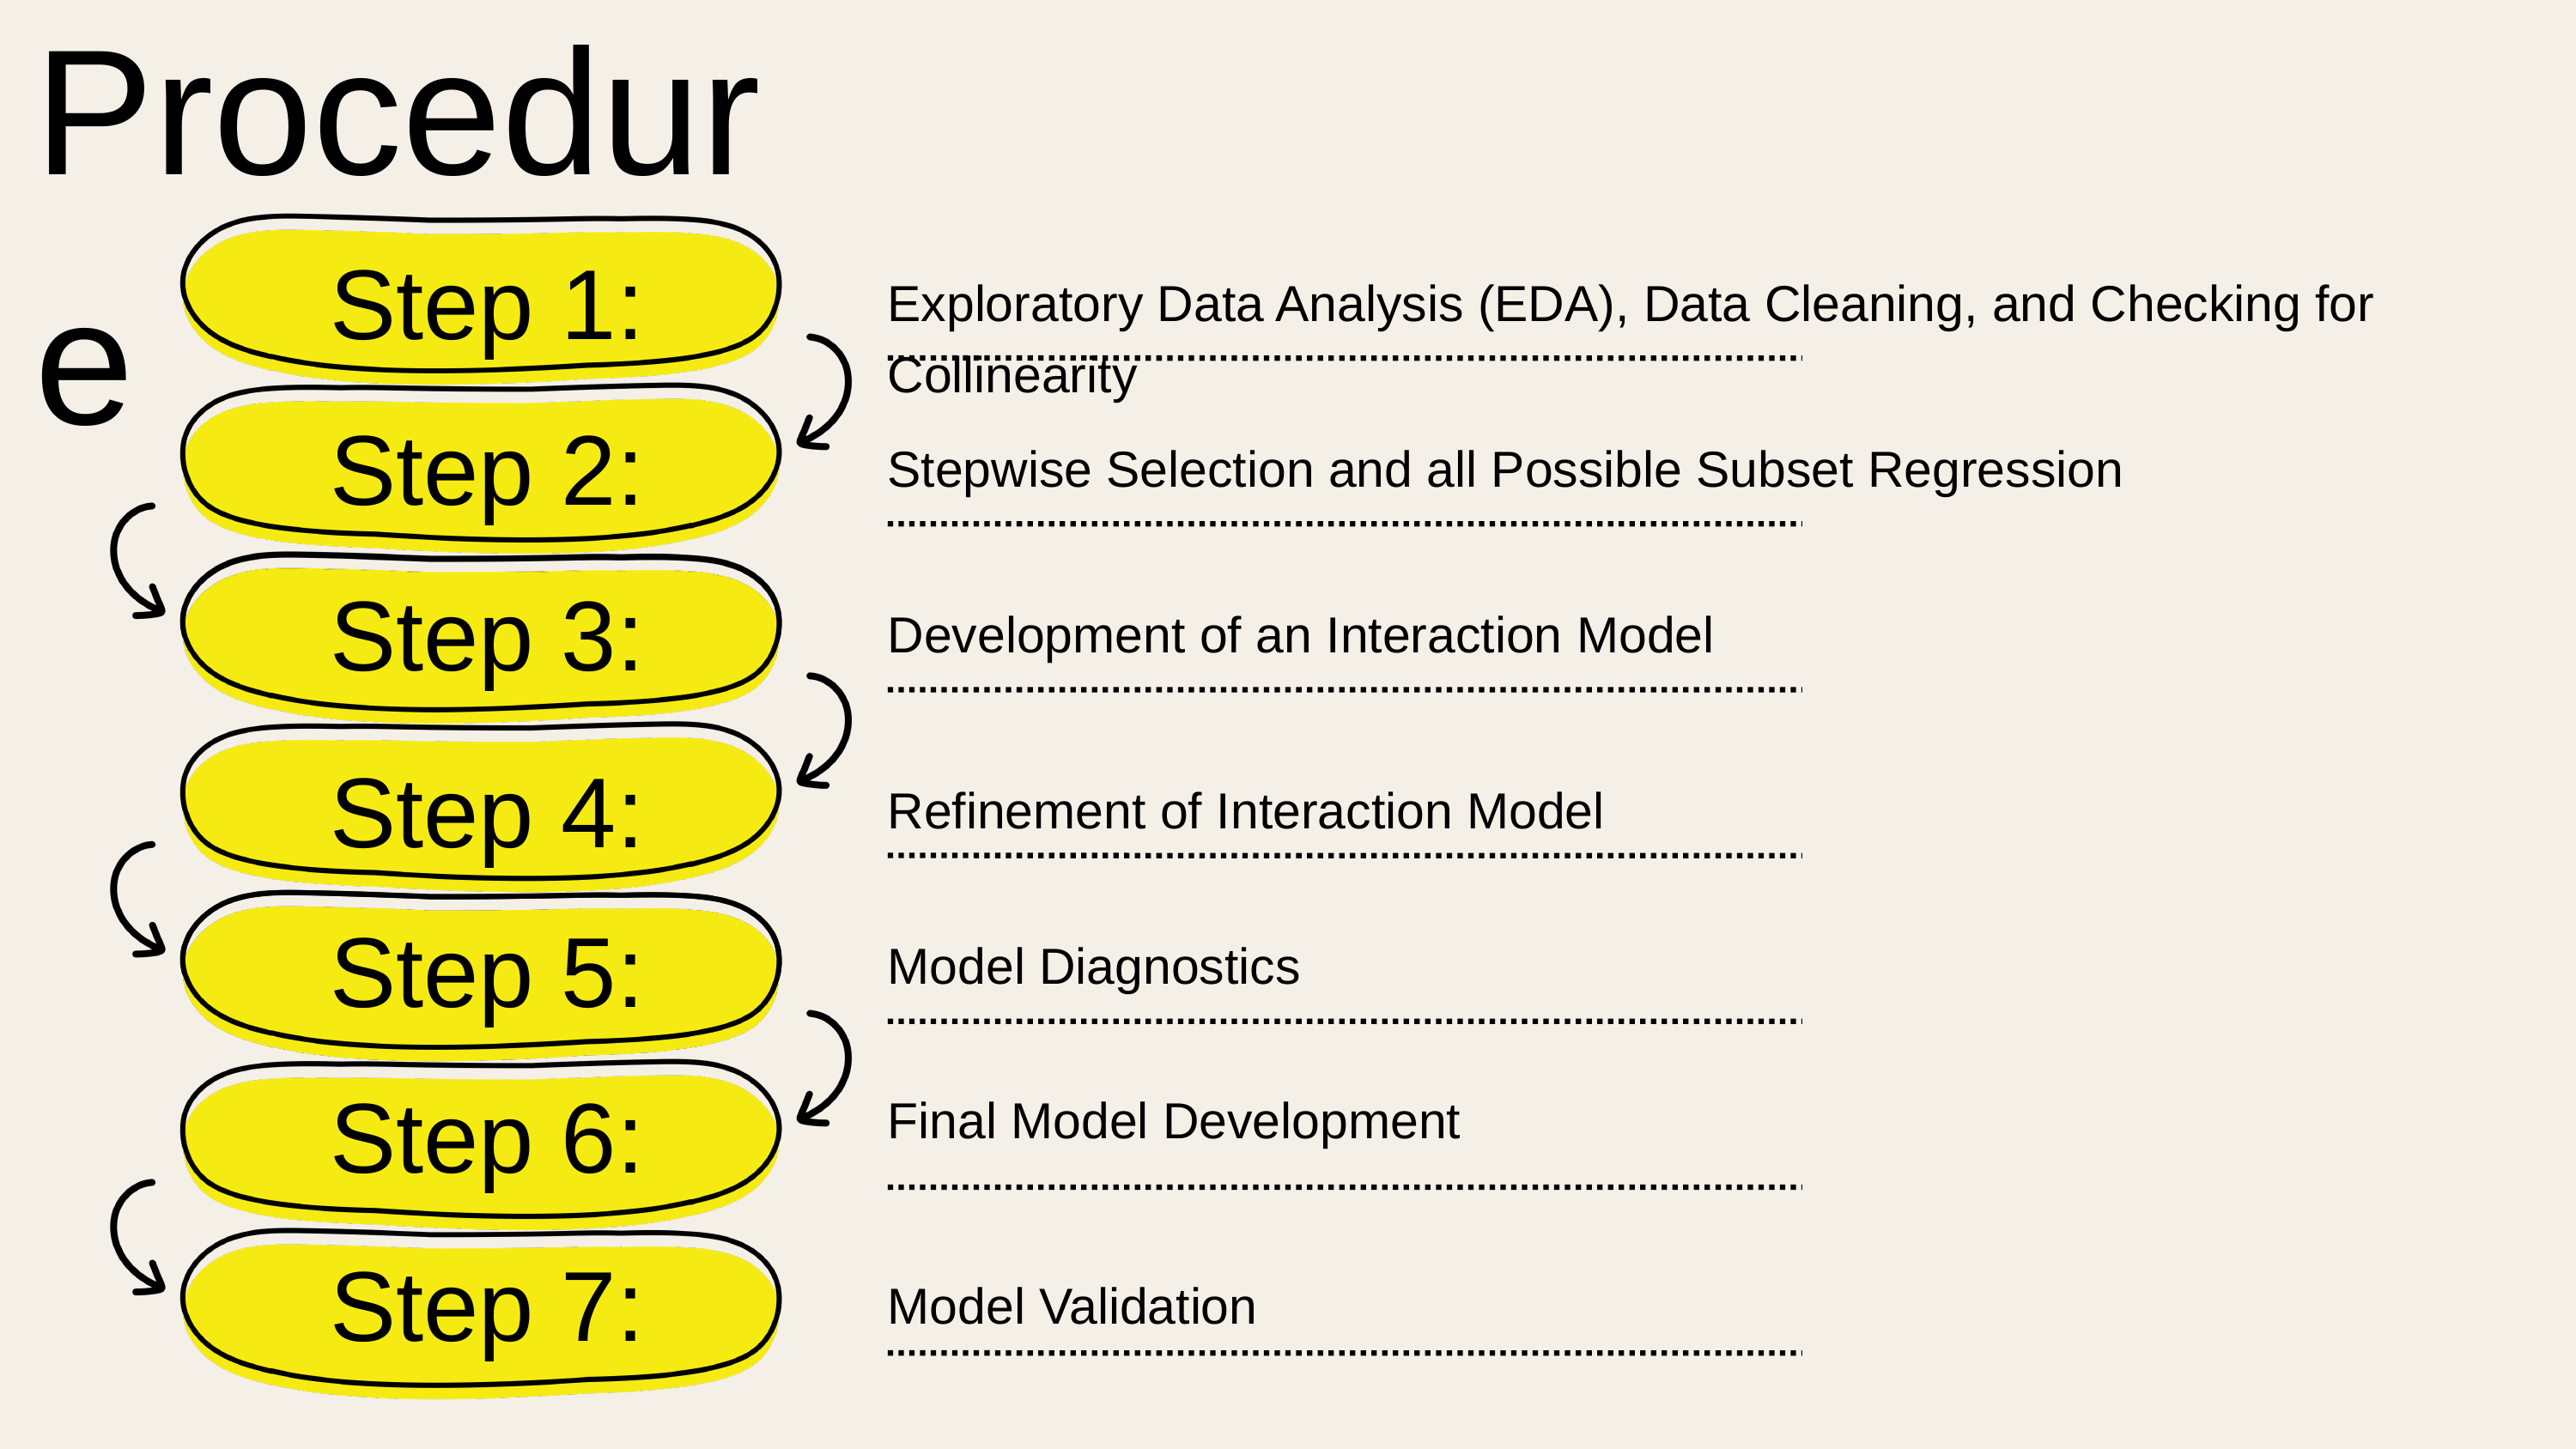

Procedure

Step 1:
Exploratory Data Analysis (EDA), Data Cleaning, and Checking for Collinearity

Step 2:
Stepwise Selection and all Possible Subset Regression

Step 3:
Development of an Interaction Model

Step 4:
Refinement of Interaction Model

Step 5:
Model Diagnostics

Step 6:
Final Model Development

Step 7:
Model Validation